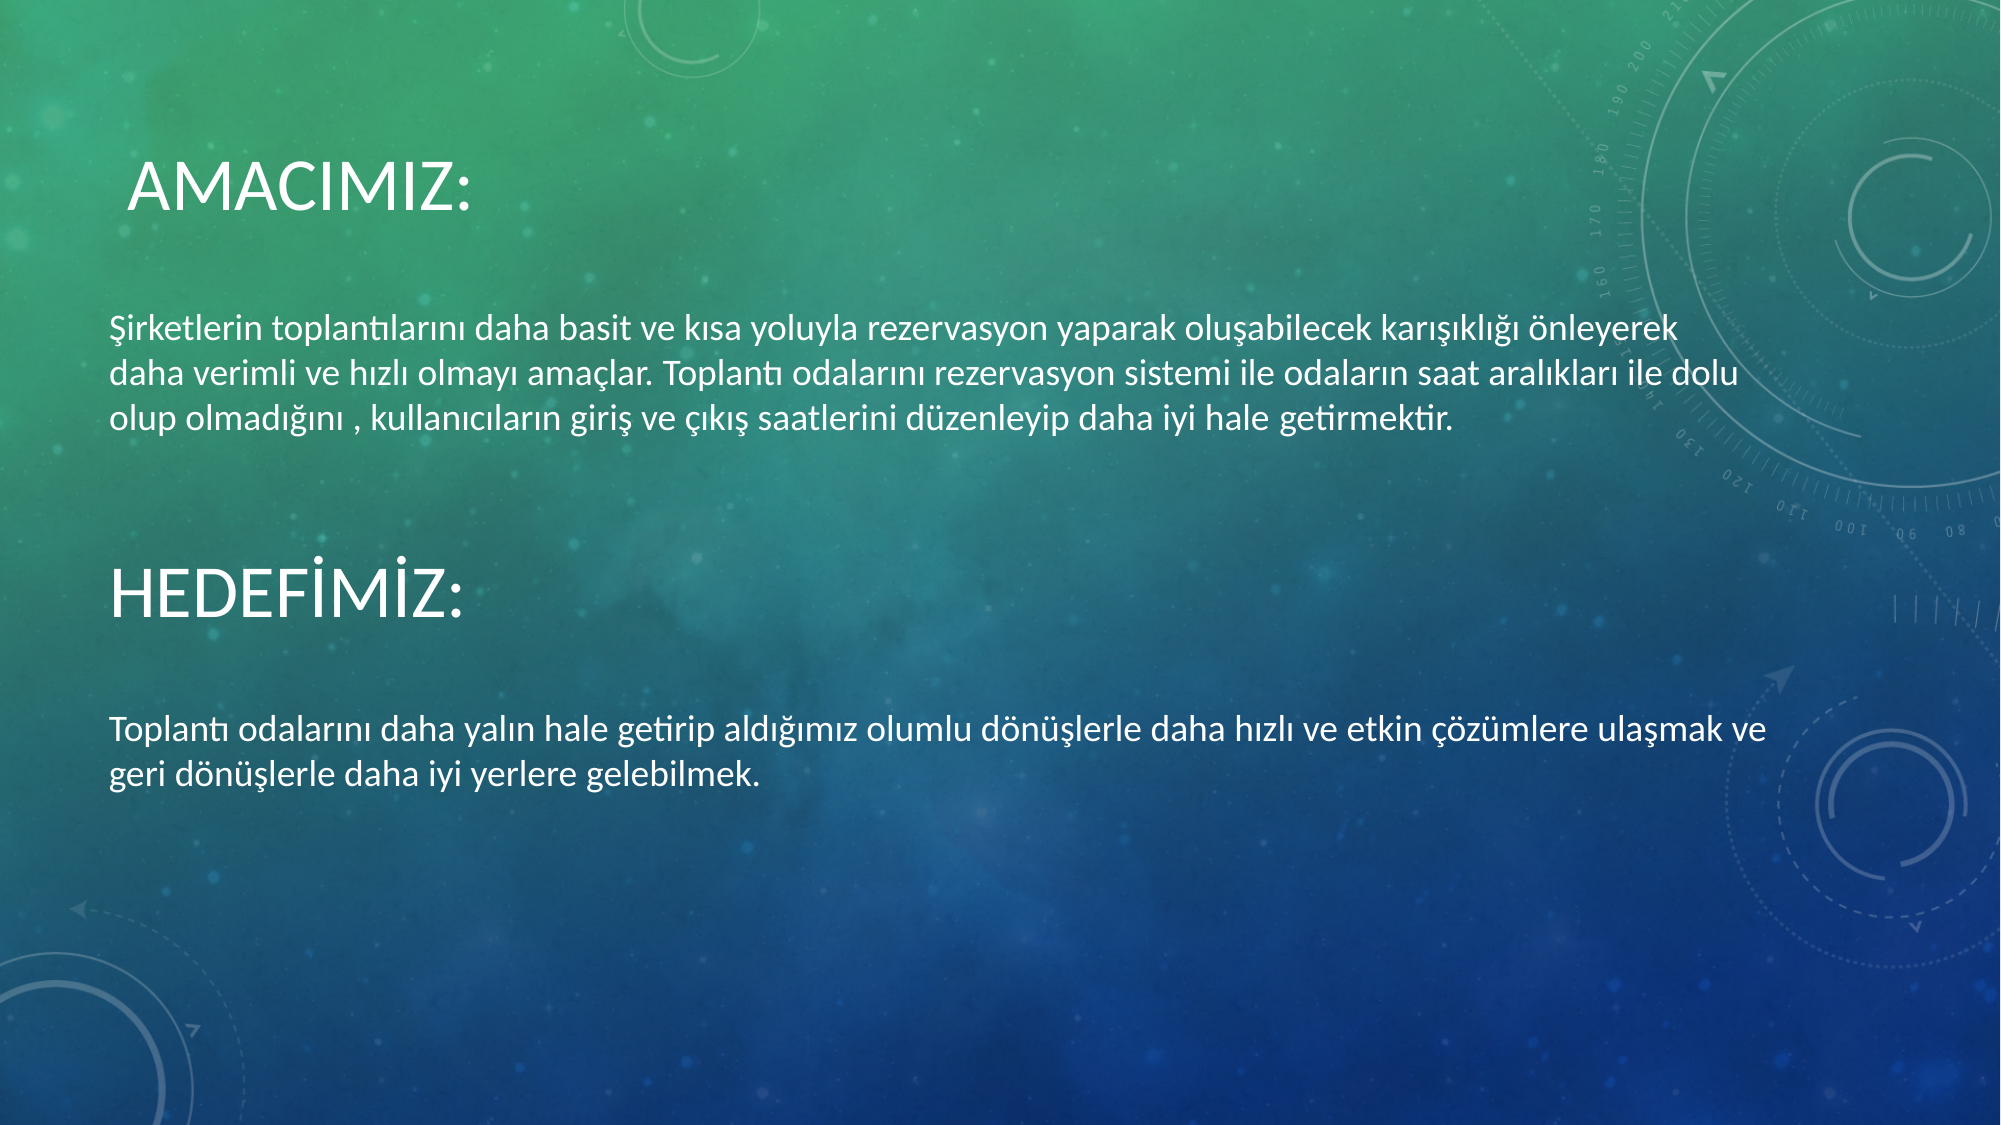

# Amacımız:
Şirketlerin toplantılarını daha basit ve kısa yoluyla rezervasyon yaparak oluşabilecek karışıklığı önleyerek daha verimli ve hızlı olmayı amaçlar. Toplantı odalarını rezervasyon sistemi ile odaların saat aralıkları ile dolu olup olmadığını , kullanıcıların giriş ve çıkış saatlerini düzenleyip daha iyi hale getirmektir.
hedefimiz:

Toplantı odalarını daha yalın hale getirip aldığımız olumlu dönüşlerle daha hızlı ve etkin çözümlere ulaşmak ve geri dönüşlerle daha iyi yerlere gelebilmek.